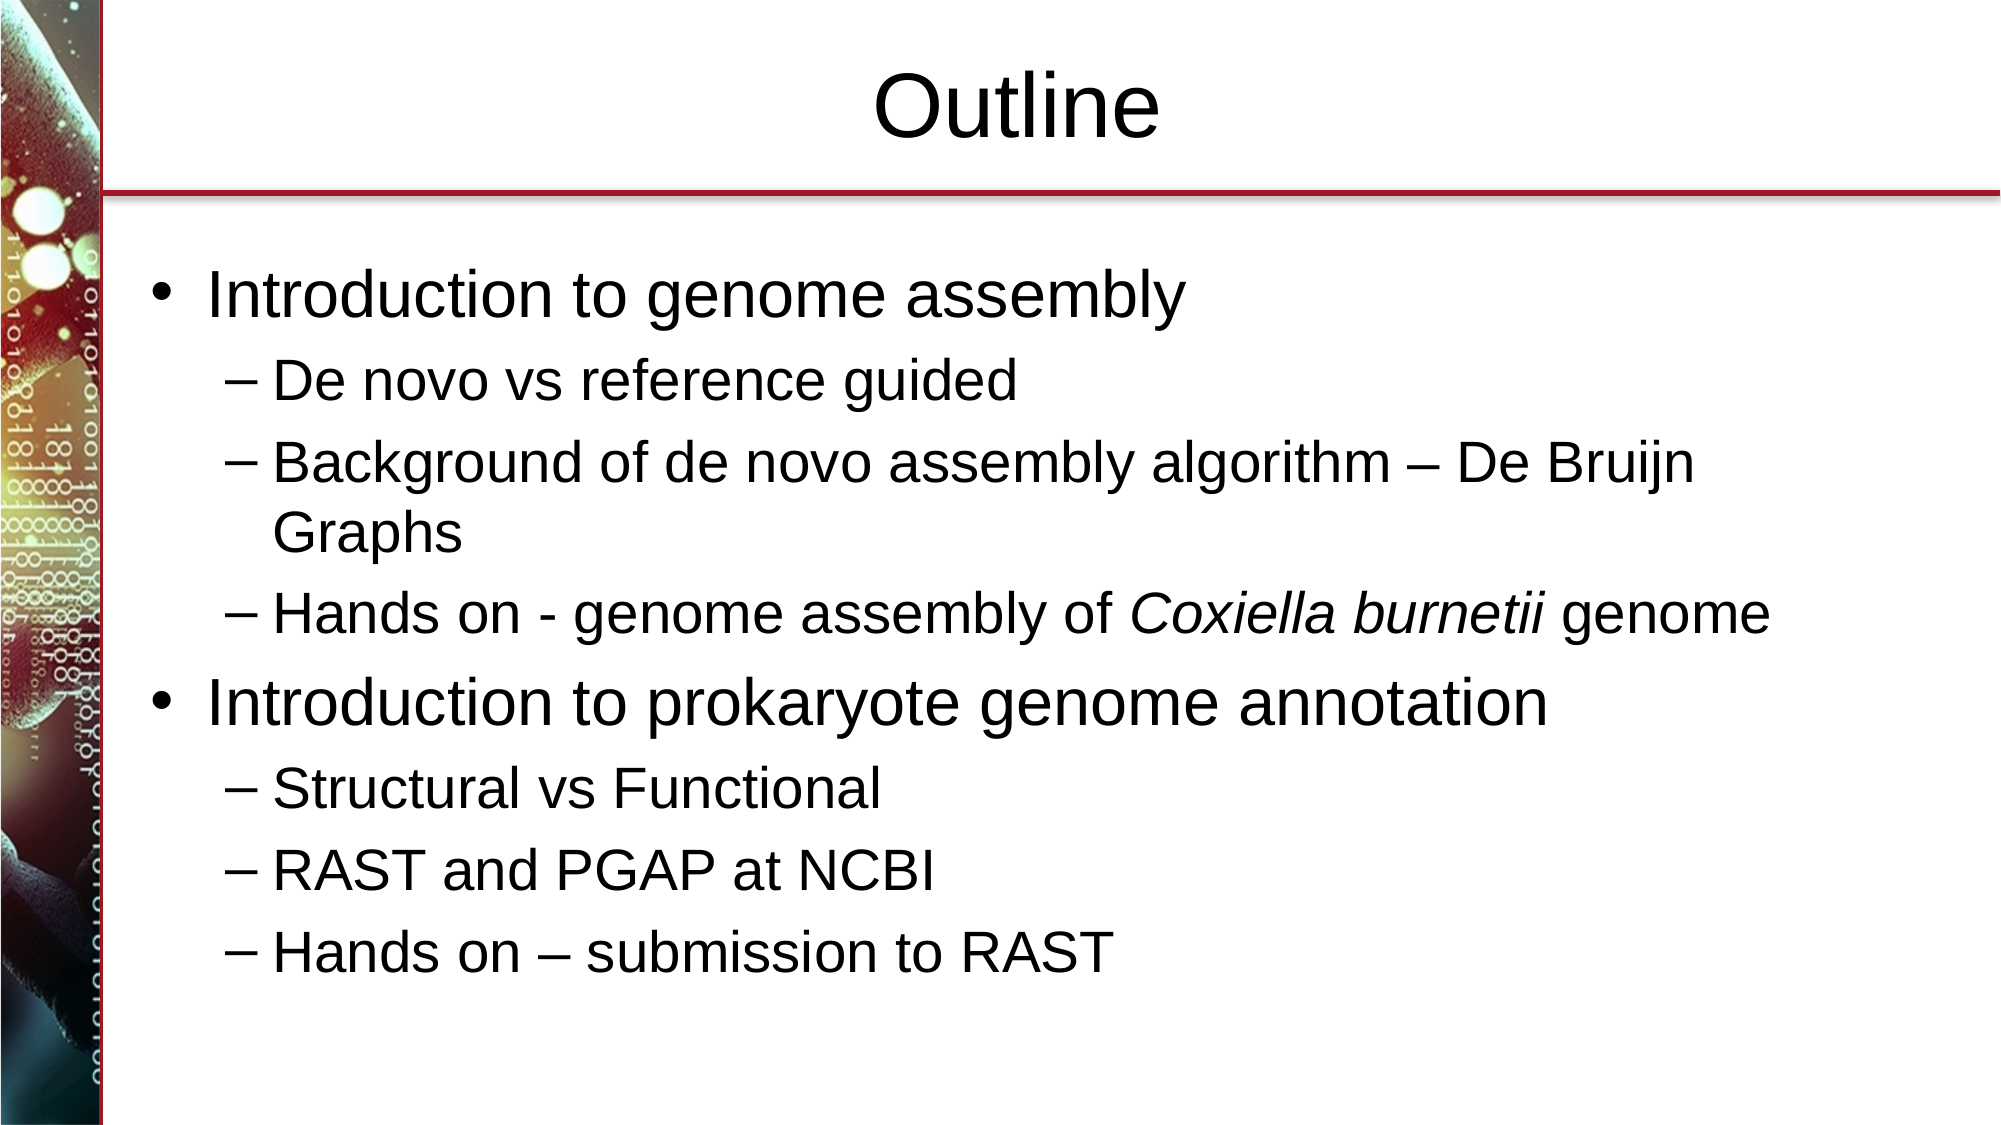

# Outline
Introduction to genome assembly
De novo vs reference guided
Background of de novo assembly algorithm – De Bruijn Graphs
Hands on - genome assembly of Coxiella burnetii genome
Introduction to prokaryote genome annotation
Structural vs Functional
RAST and PGAP at NCBI
Hands on – submission to RAST